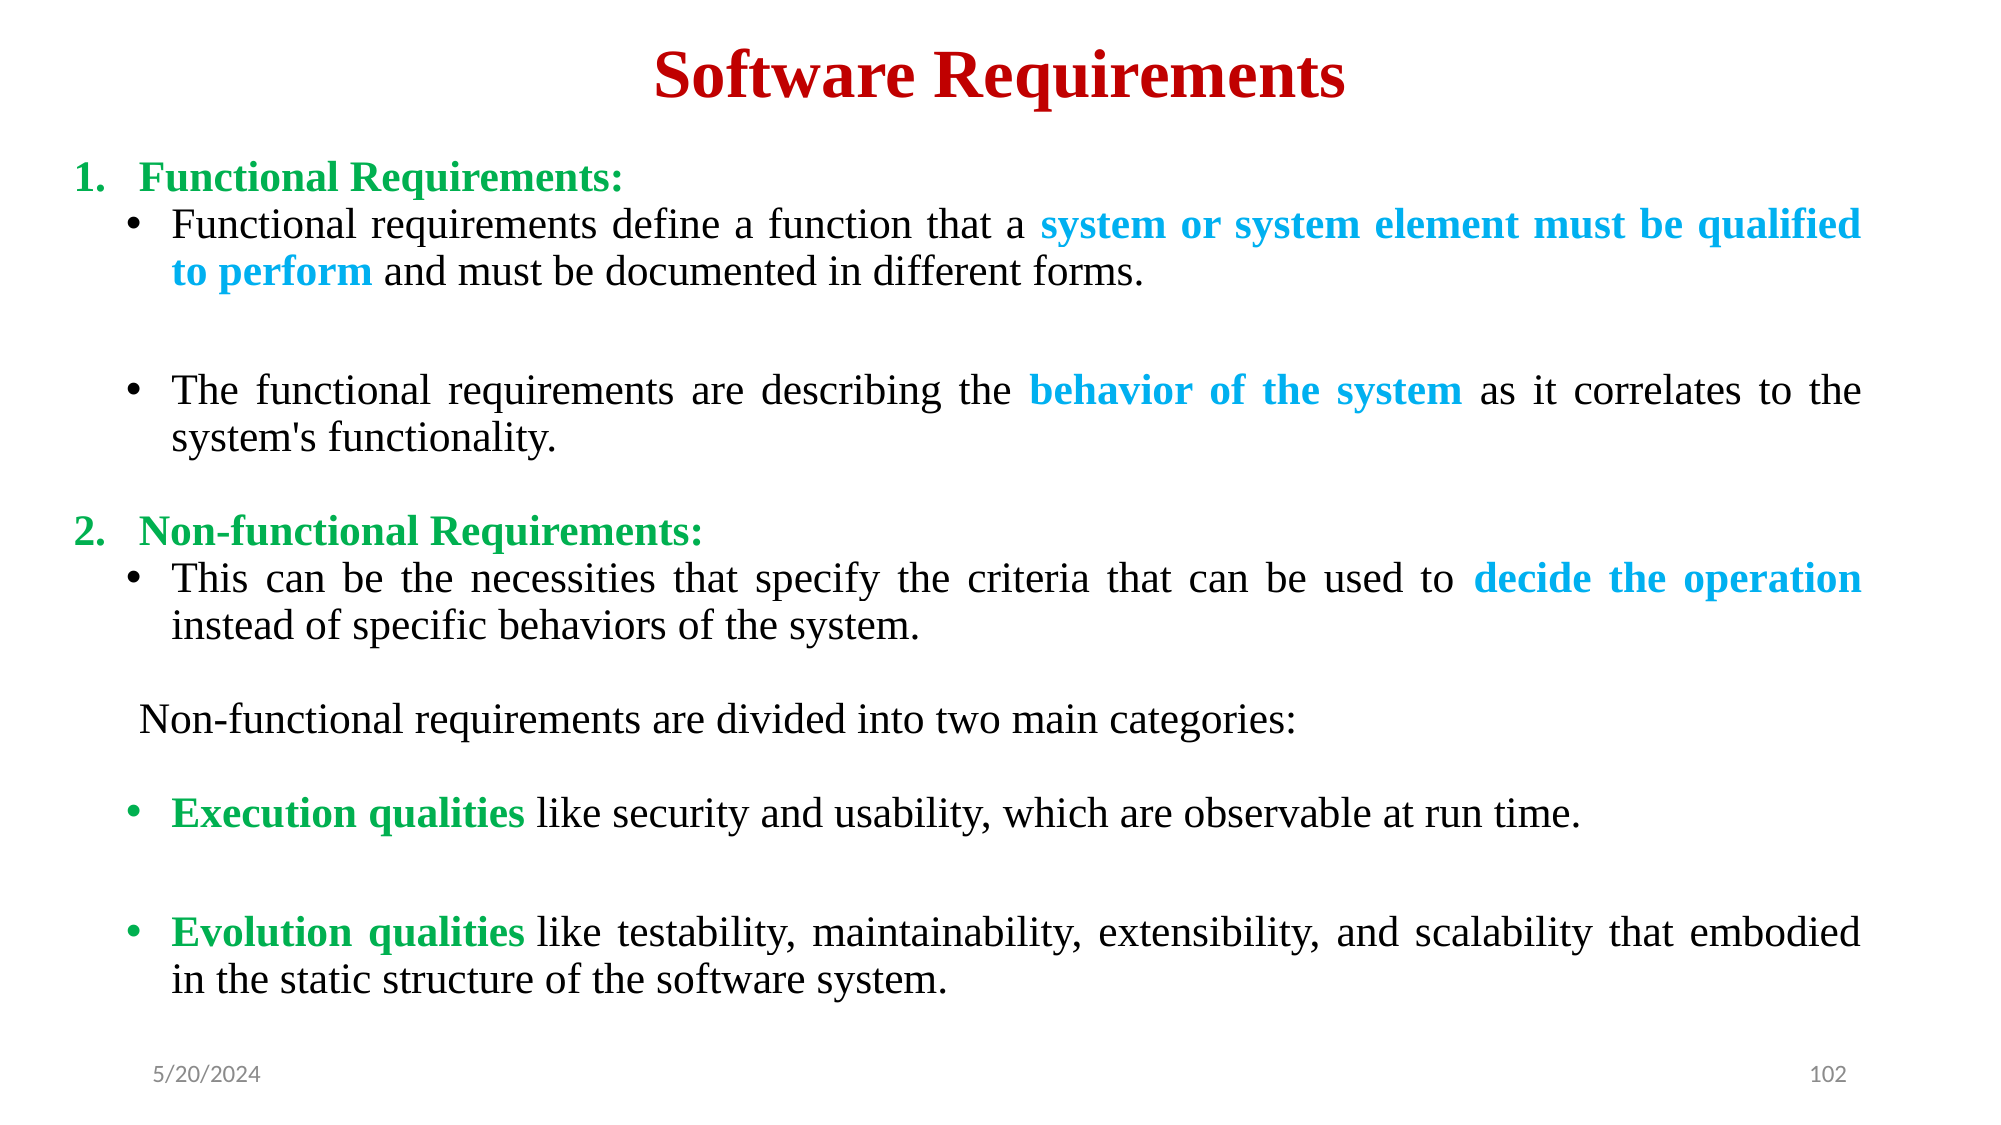

# Software Requirements
Functional Requirements:
Functional requirements define a function that a system or system element must be qualified to perform and must be documented in different forms.

The functional requirements are describing the behavior of the system as it correlates to the system's functionality.

Non-functional Requirements:
This can be the necessities that specify the criteria that can be used to decide the operation instead of specific behaviors of the system.
Non-functional requirements are divided into two main categories:

Execution qualities like security and usability, which are observable at run time.

Evolution qualities like testability, maintainability, extensibility, and scalability that embodied in the static structure of the software system.

5/20/2024
102